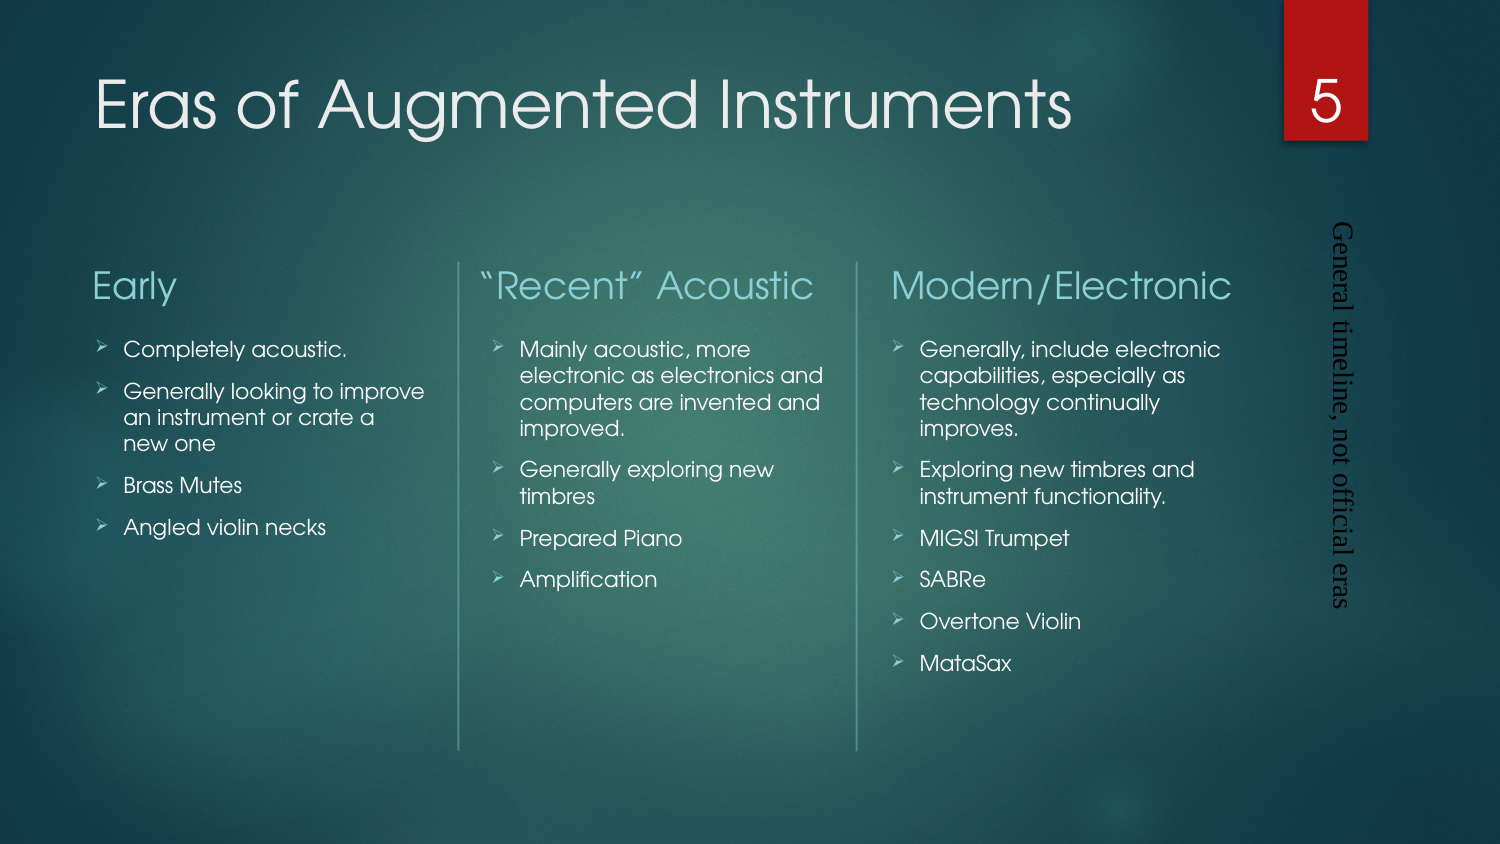

5
# Eras of Augmented Instruments
Early
“Recent” Acoustic
Modern/Electronic
Completely acoustic.
Generally looking to improve an instrument or crate a new one
Brass Mutes
Angled violin necks

Mainly acoustic, more electronic as electronics and computers are invented and improved.
Generally exploring new timbres
Prepared Piano
Amplification
Generally, include electronic capabilities, especially as technology continually improves.
Exploring new timbres and instrument functionality.
MIGSI Trumpet
SABRe
Overtone Violin
MataSax
General timeline, not official eras